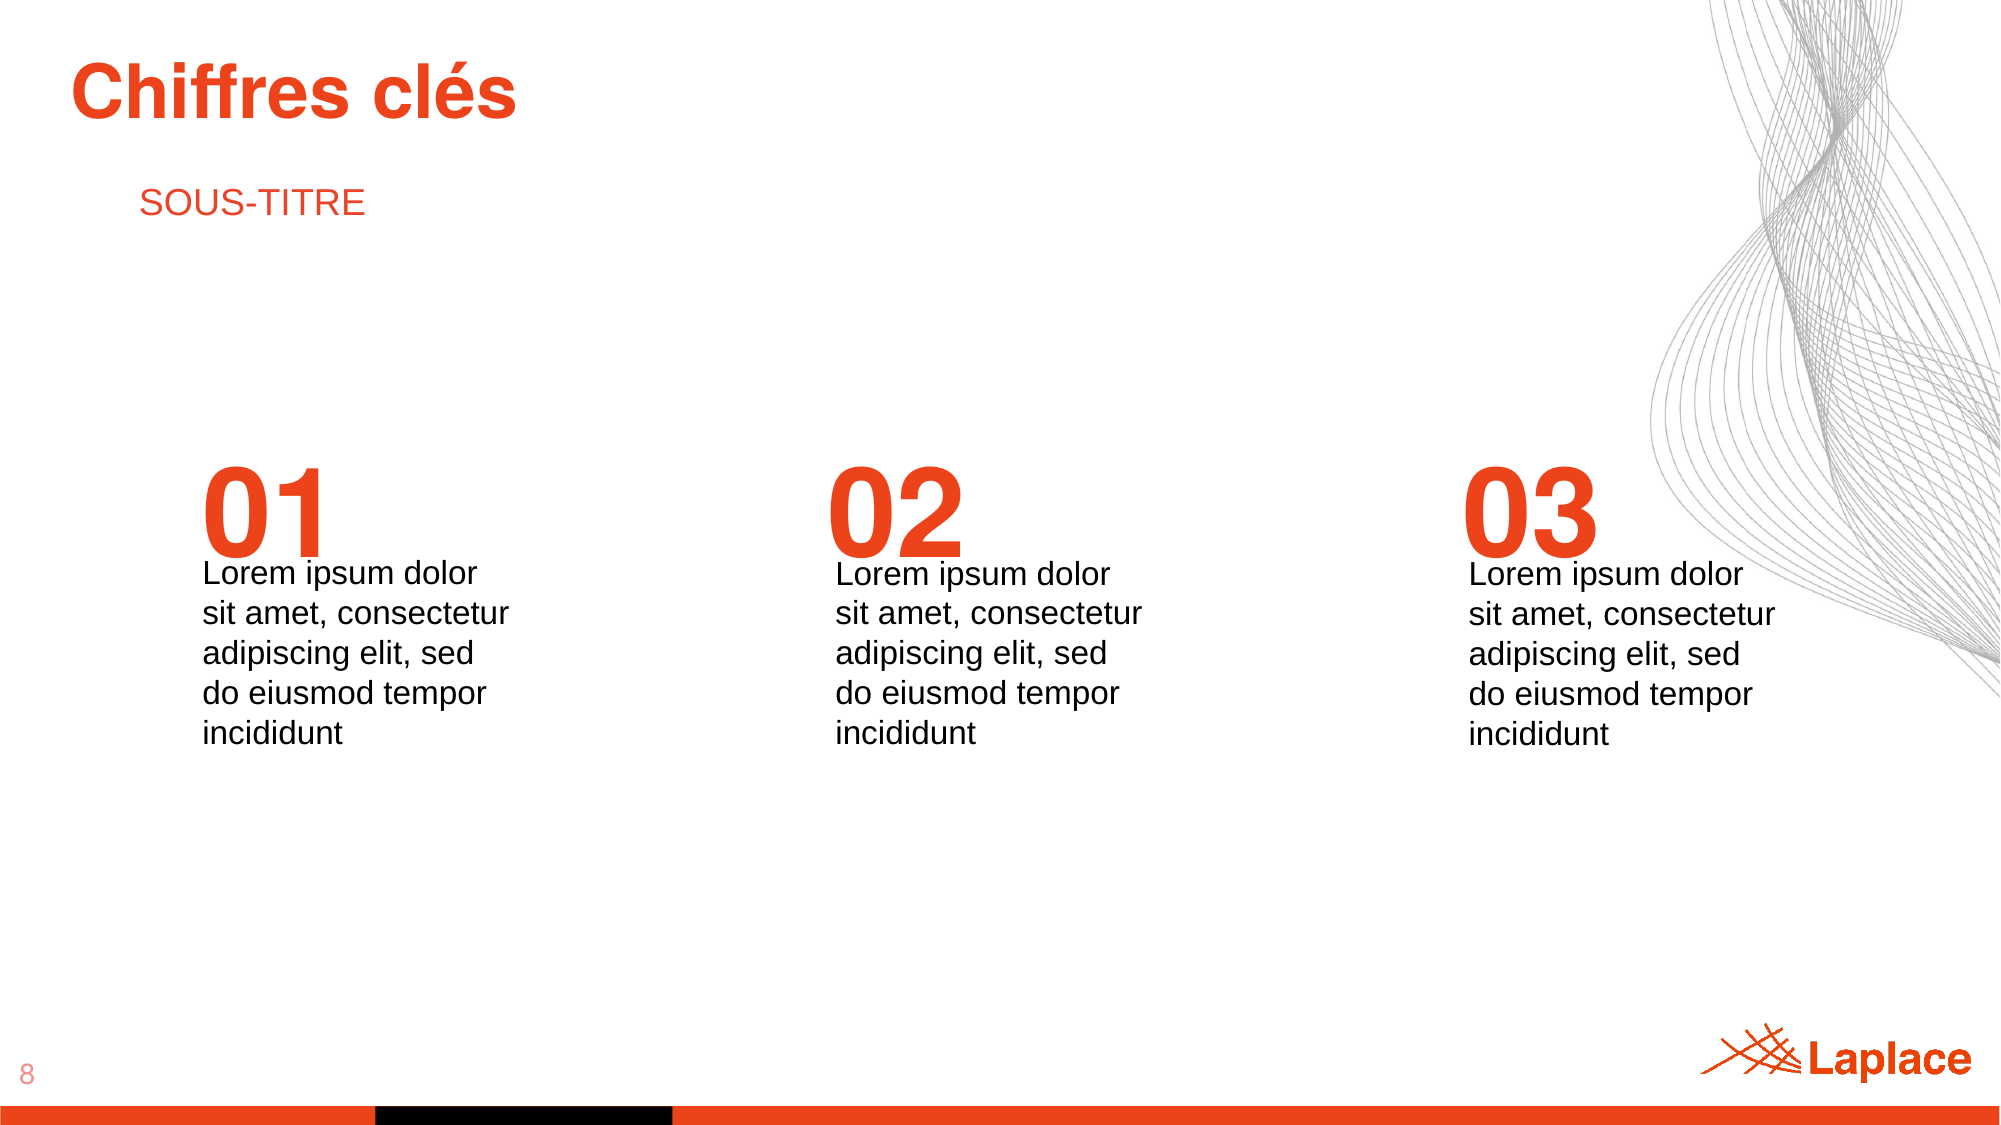

Chiffres clés
SOUS-TITRE
01
03
02
Lorem ipsum dolor sit amet, consectetur adipiscing elit, sed do eiusmod tempor incididunt
Lorem ipsum dolor sit amet, consectetur adipiscing elit, sed do eiusmod tempor incididunt
Lorem ipsum dolor sit amet, consectetur adipiscing elit, sed do eiusmod tempor incididunt
8